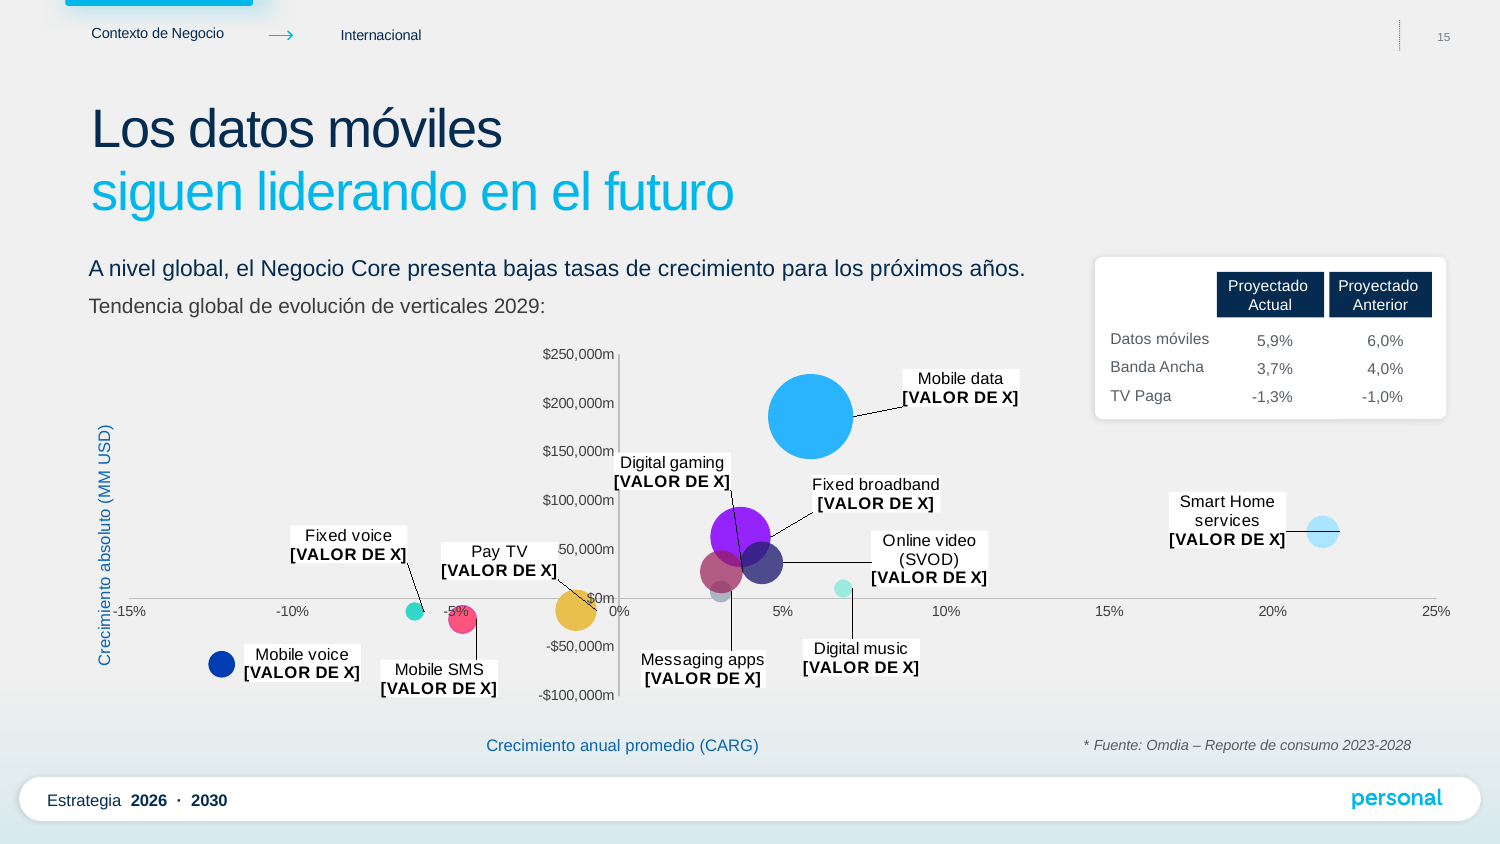

Los datos móviles
siguen liderando en el futuro
A nivel global, el Negocio Core presenta bajas tasas de crecimiento para los próximos años.
Tendencia global de evolución de verticales 2029:

Proyectado
Actual
Proyectado
Anterior
Datos móviles
Banda Ancha
TV Paga
5,9%
3,7%
-1,3%
6,0%
4,0%
-1,0%

### Chart

| Category | Mobile voice | Fixed voice | Mobile SMS | Mobile data | Fixed broadband | Pay TV | Messaging apps | Online video (SVOD) | Digital music | Digital gaming | Smart Home services |
|---|---|---|---|---|---|---|---|---|---|---|---|
Crecimiento absoluto (MM USD)
Crecimiento anual promedio (CARG)
* Fuente: Omdia – Reporte de consumo 2023-2028